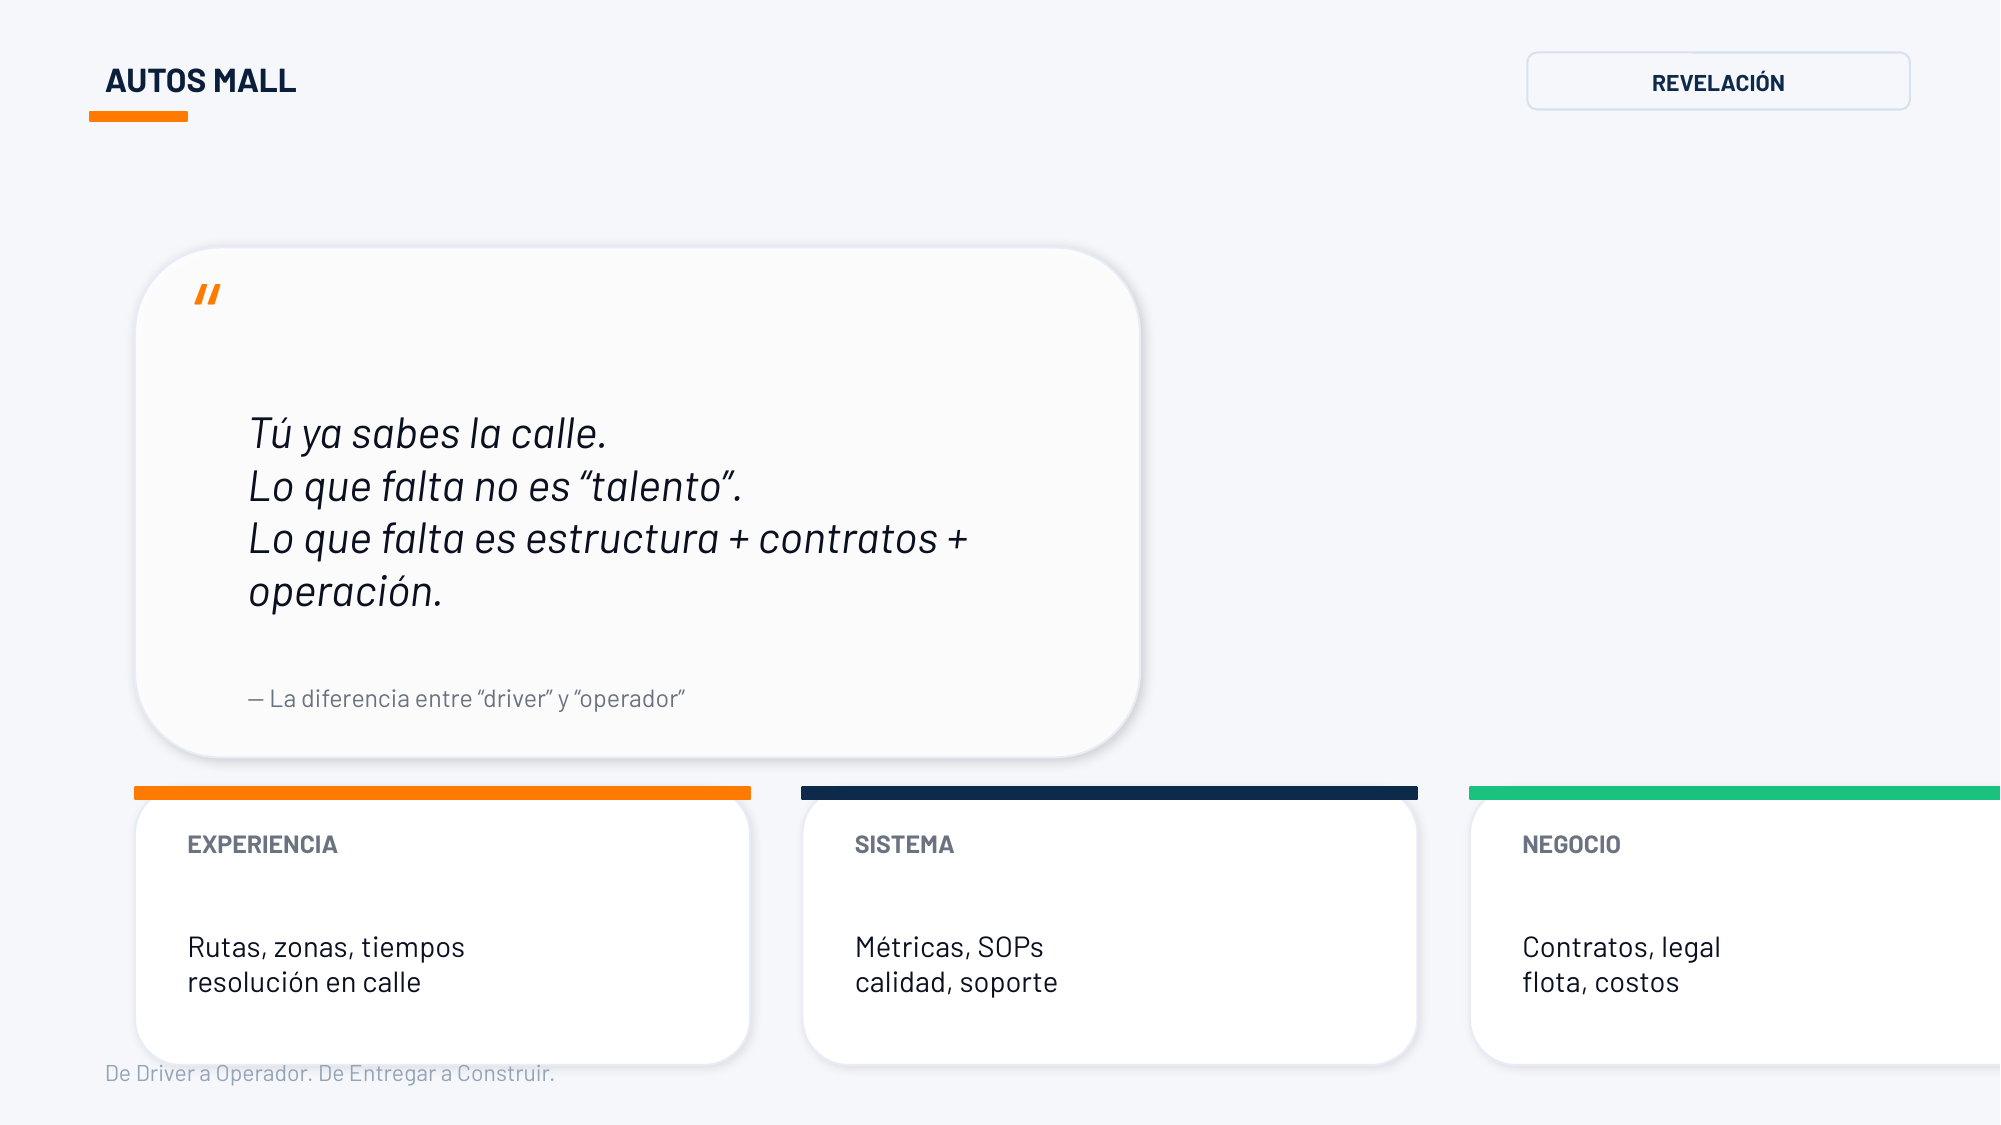

AUTOS MALL

REVELACIÓN

“
Tú ya sabes la calle.
Lo que falta no es “talento”.
Lo que falta es estructura + contratos + operación.
— La diferencia entre “driver” y “operador”

EXPERIENCIA
SISTEMA
NEGOCIO
Rutas, zonas, tiempos
resolución en calle
Métricas, SOPs
calidad, soporte
Contratos, legal
flota, costos
De Driver a Operador. De Entregar a Construir.